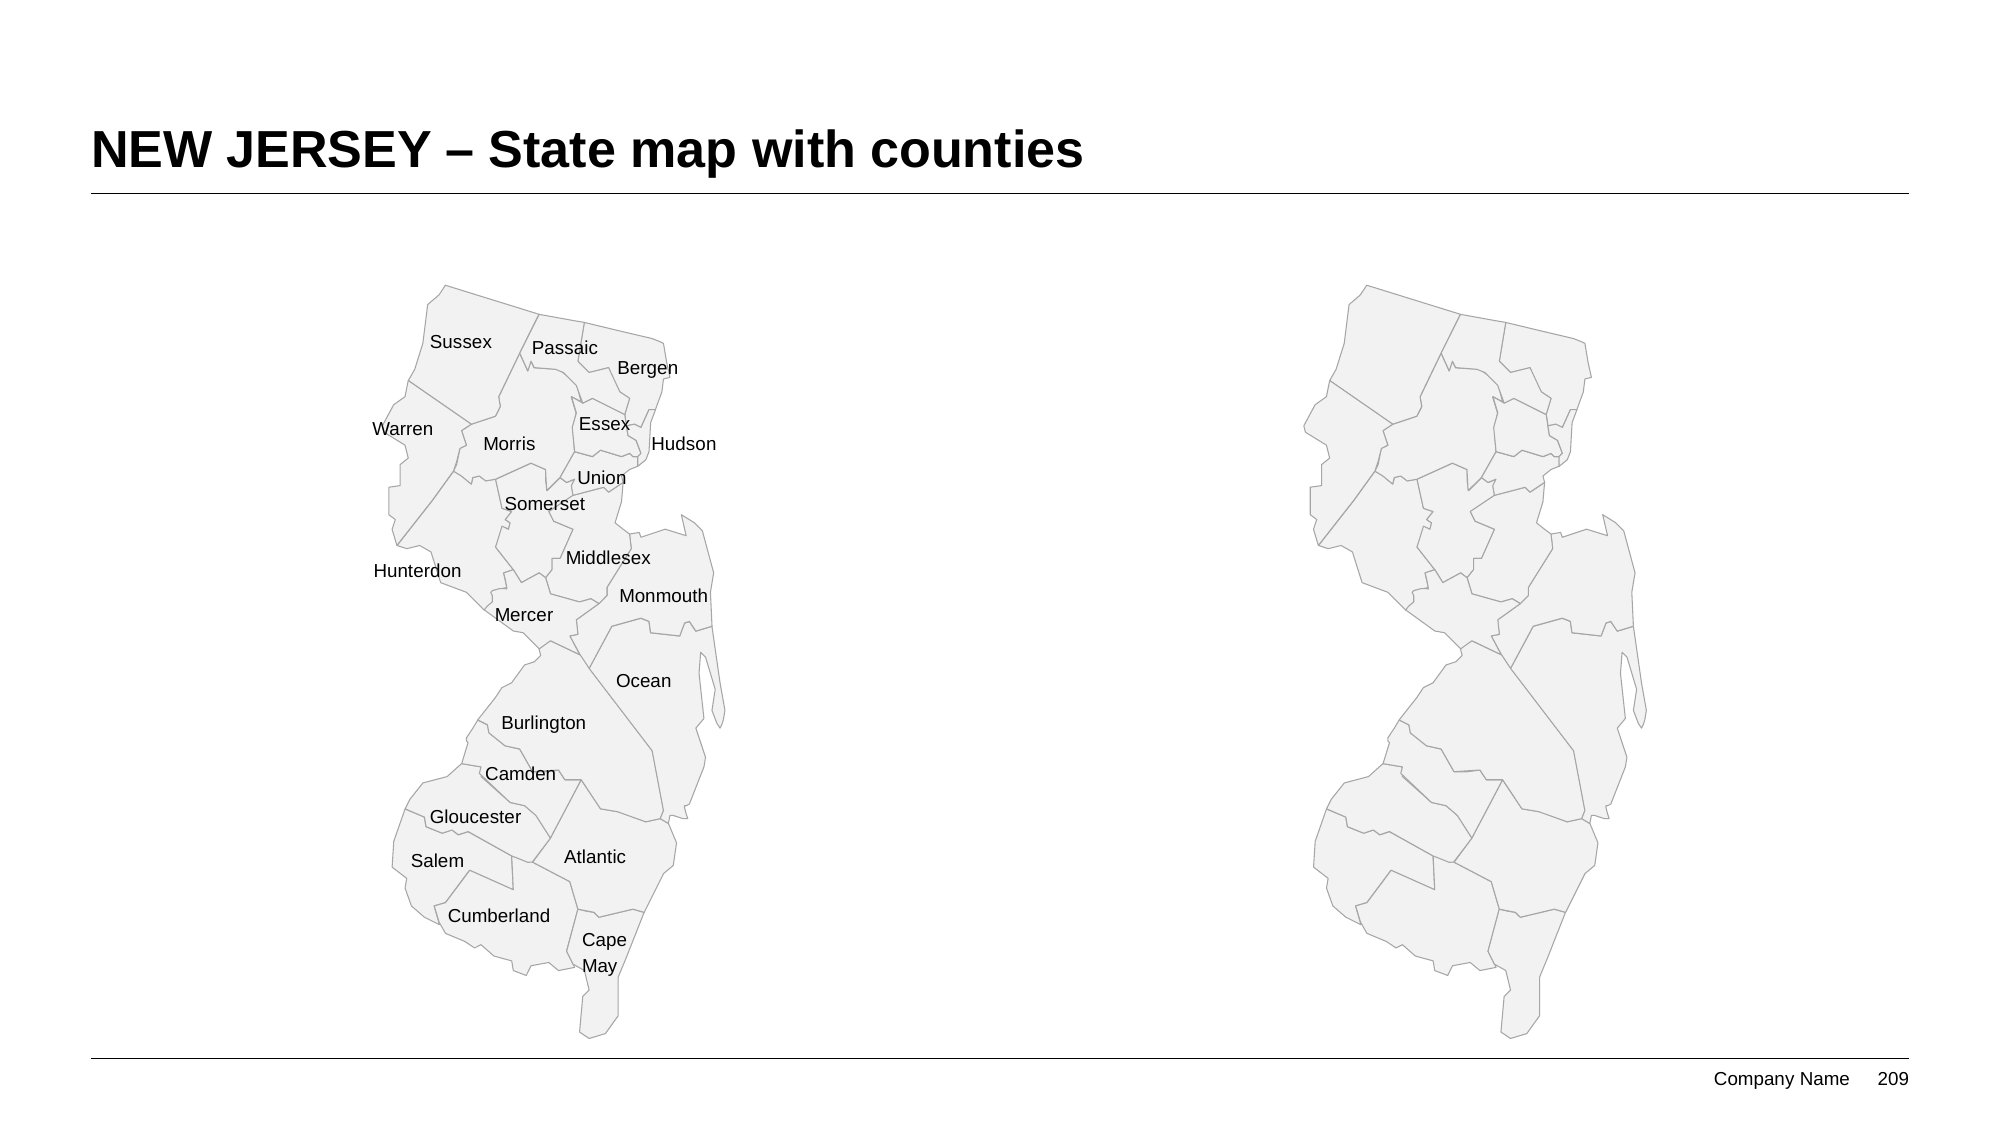

# NEW JERSEY – State map with counties

Sussex
Passaic
Bergen
Essex
Warren
Morris
Hudson
Union
Somerset
Middlesex
Hunterdon
Monmouth
Mercer
Ocean
Burlington
Camden
Gloucester
Atlantic
Salem
Cumberland
Cape
May